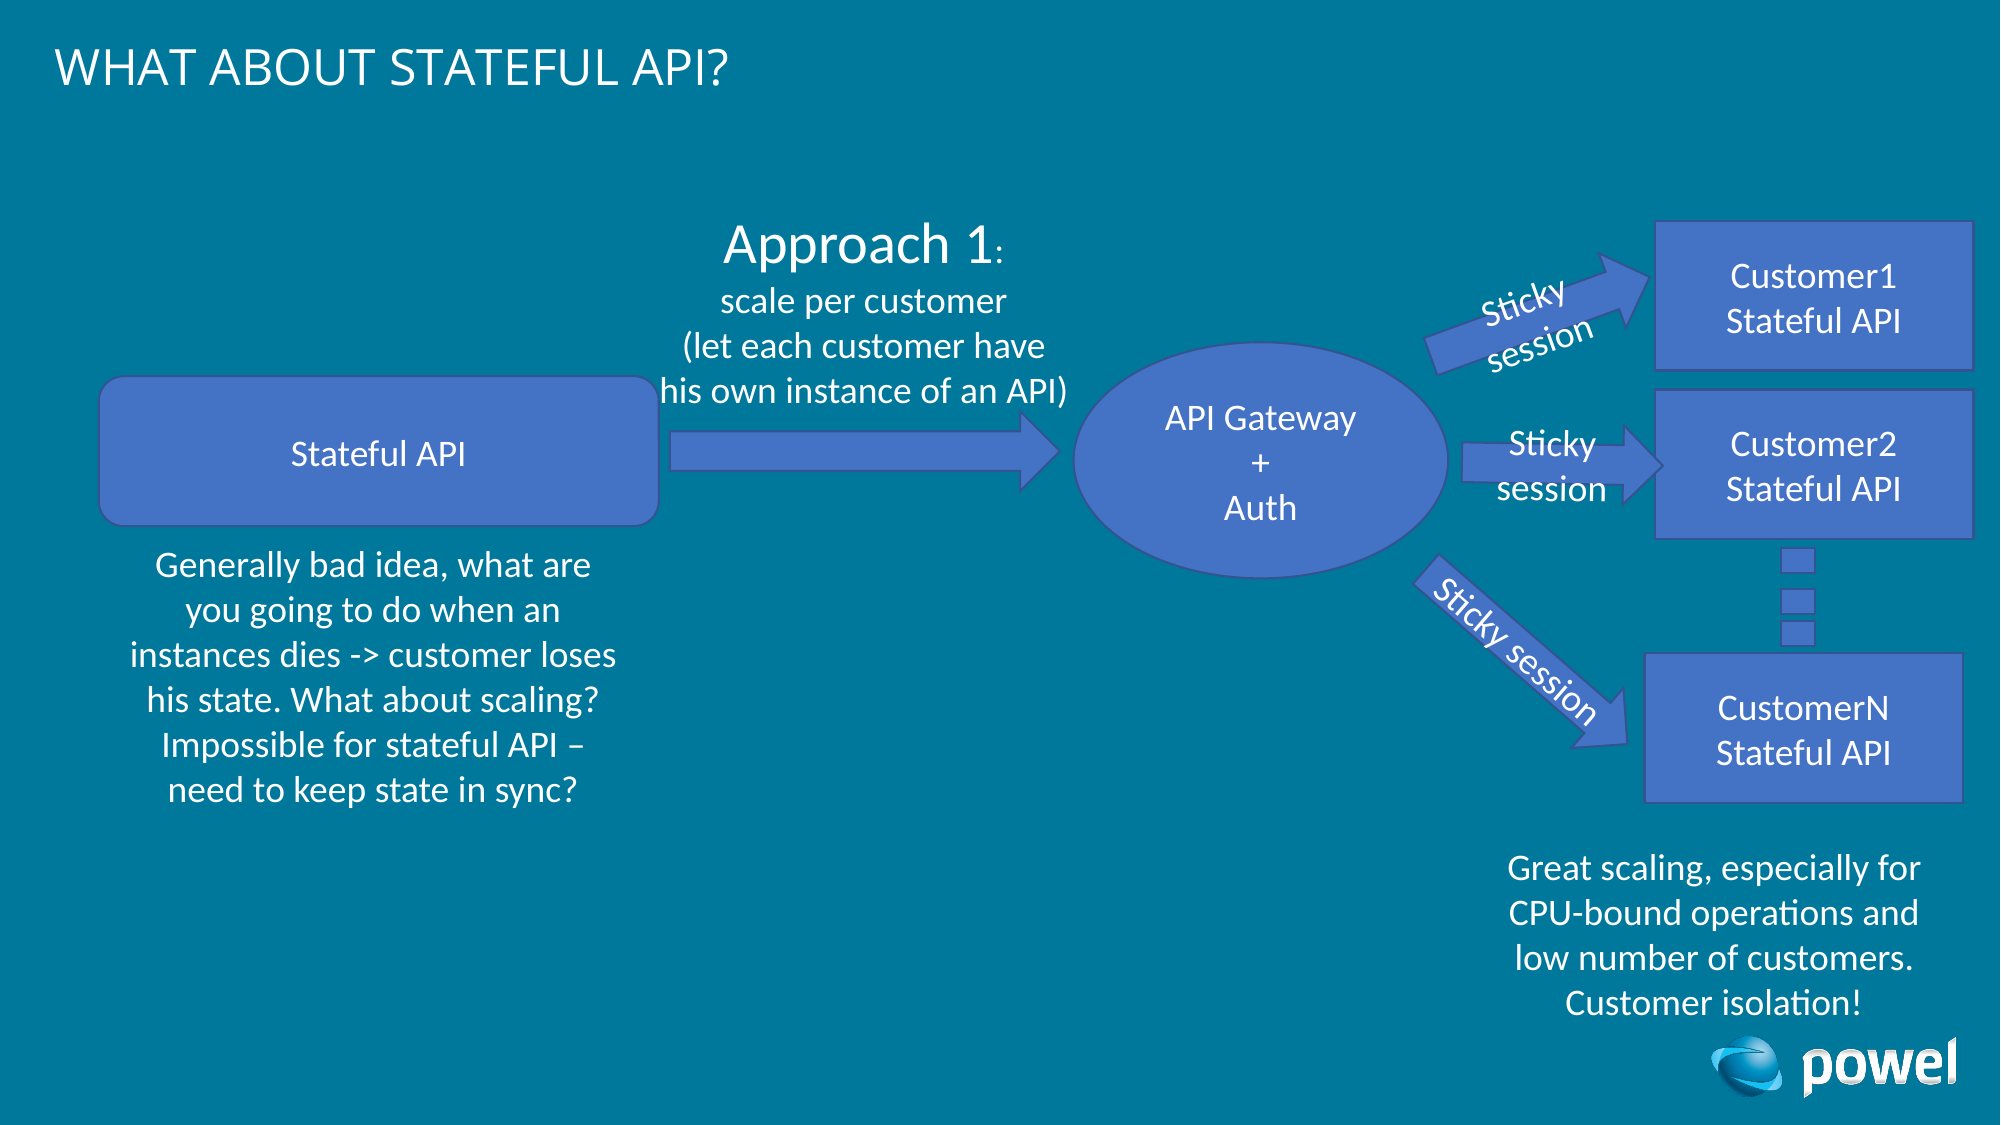

# What about stateful api?
Approach 1:
scale per customer
(let each customer have his own instance of an API)
Customer1
Stateful API
Sticky session​
API Gateway
+
Auth
Stateful API
Customer2
Stateful API

Sticky session
Generally bad idea, what are you going to do when an instances dies -> customer loses his state. What about scaling? Impossible for stateful API – need to keep state in sync?

Sticky session​

CustomerN
Stateful API
Great scaling, especially for CPU-bound operations and low number of customers. Customer isolation!